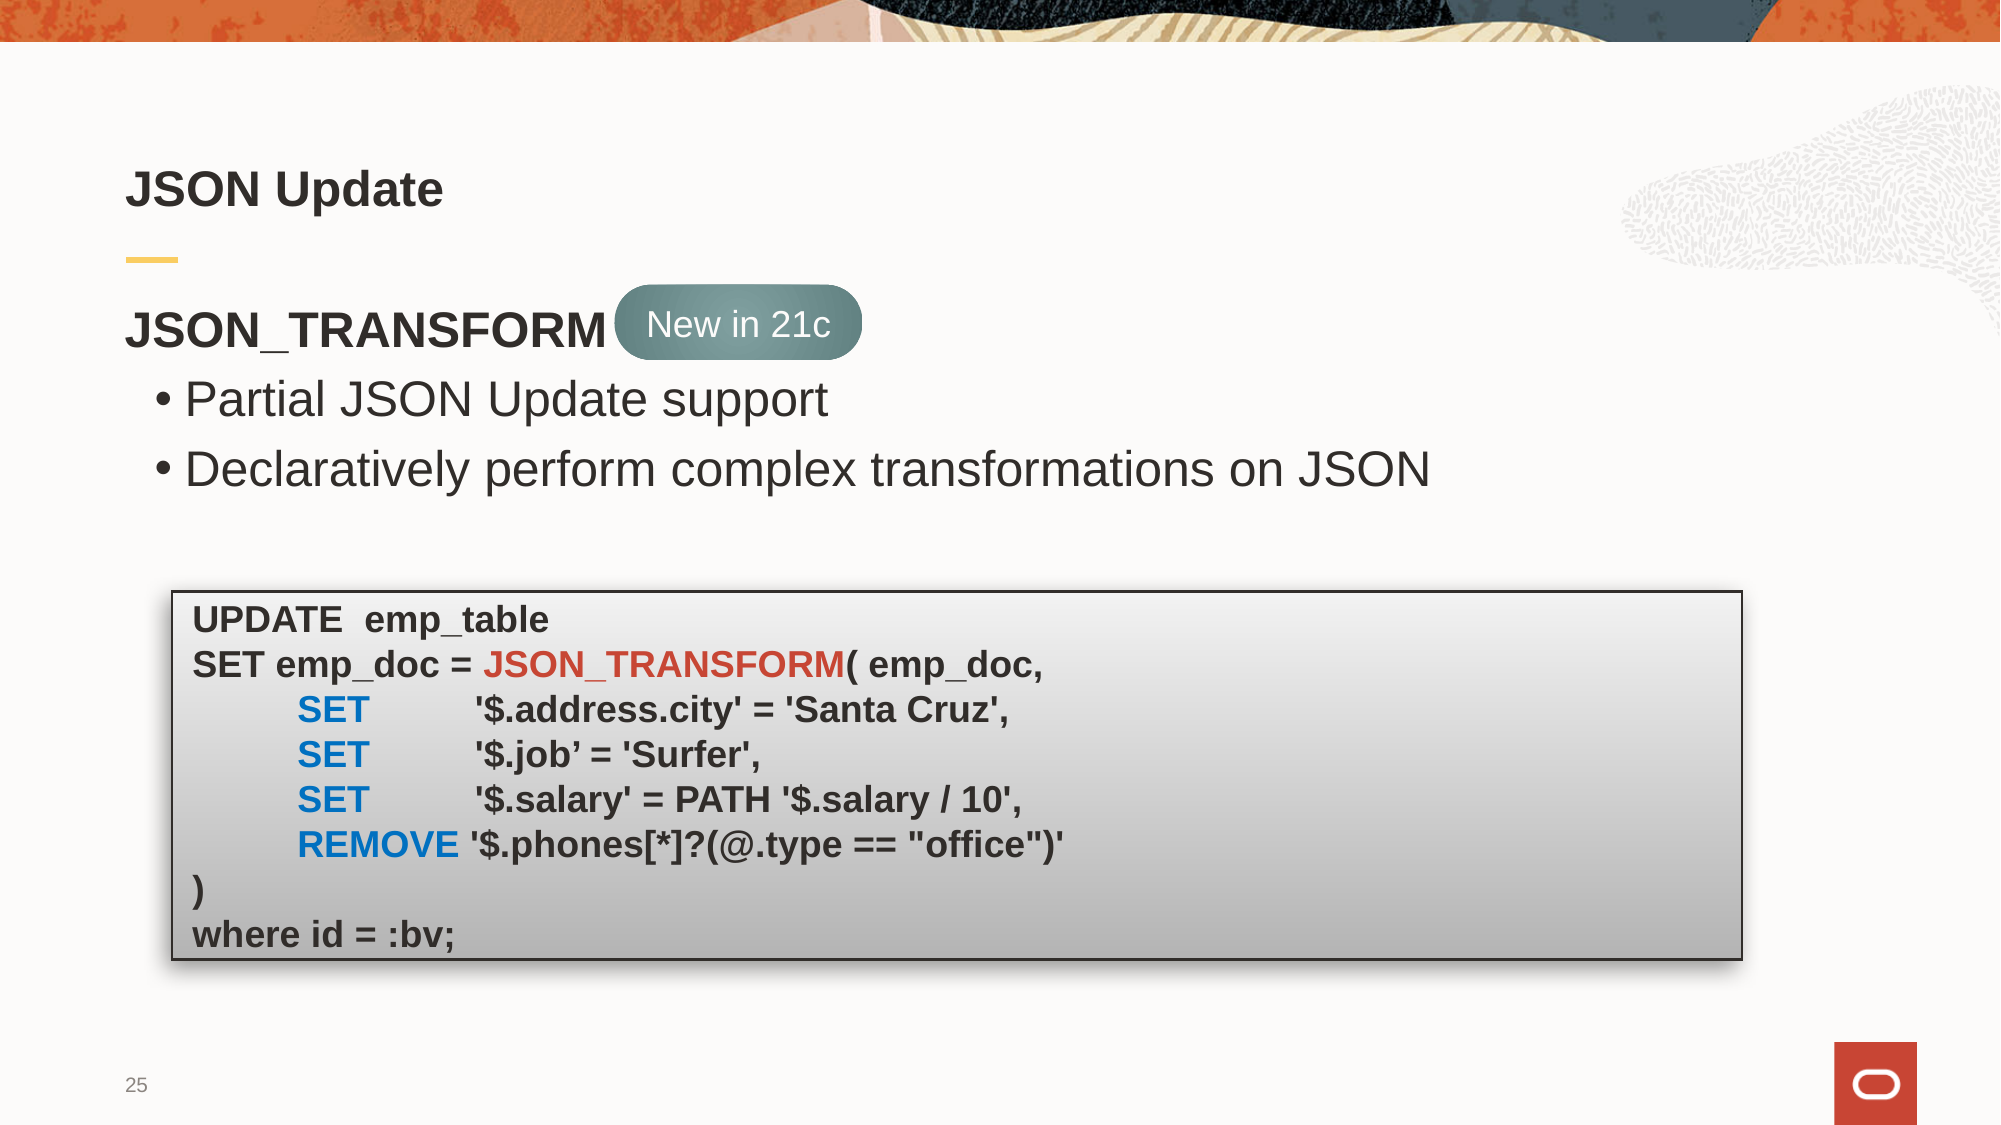

# JSON Update
New in 21c
JSON_TRANSFORM
Partial JSON Update support
Declaratively perform complex transformations on JSON

UPDATE  emp_table
SET emp_doc = JSON_TRANSFORM( emp_doc,
          SET          '$.address.city' = 'Santa Cruz',
          SET          '$.job’ = 'Surfer',
          SET          '$.salary' = PATH '$.salary / 10',
          REMOVE '$.phones[*]?(@.type == "office")'
)
where id = :bv;
25